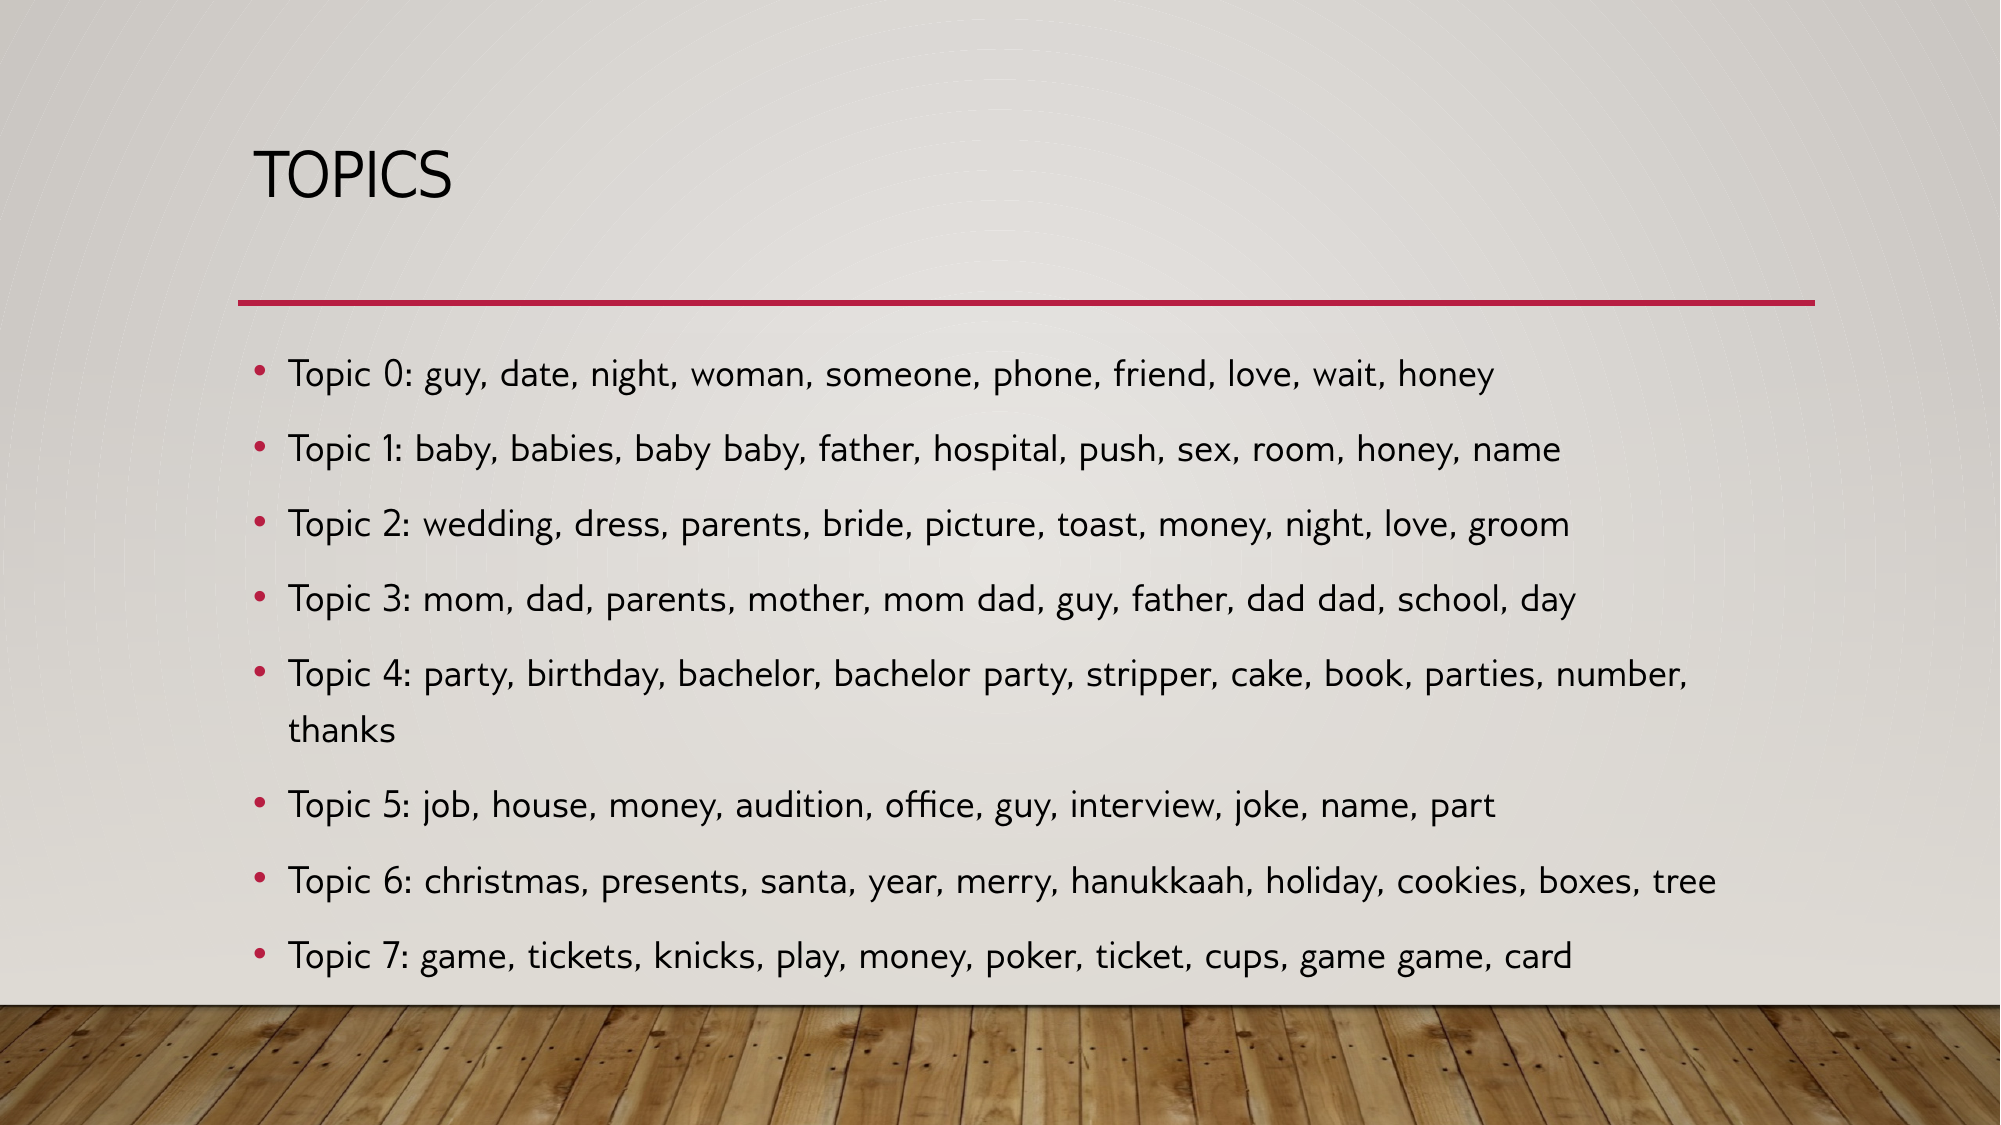

# Topics
Topic 0: guy, date, night, woman, someone, phone, friend, love, wait, honey
Topic 1: baby, babies, baby baby, father, hospital, push, sex, room, honey, name
Topic 2: wedding, dress, parents, bride, picture, toast, money, night, love, groom
Topic 3: mom, dad, parents, mother, mom dad, guy, father, dad dad, school, day
Topic 4: party, birthday, bachelor, bachelor party, stripper, cake, book, parties, number, thanks
Topic 5: job, house, money, audition, office, guy, interview, joke, name, part
Topic 6: christmas, presents, santa, year, merry, hanukkaah, holiday, cookies, boxes, tree
Topic 7: game, tickets, knicks, play, money, poker, ticket, cups, game game, card